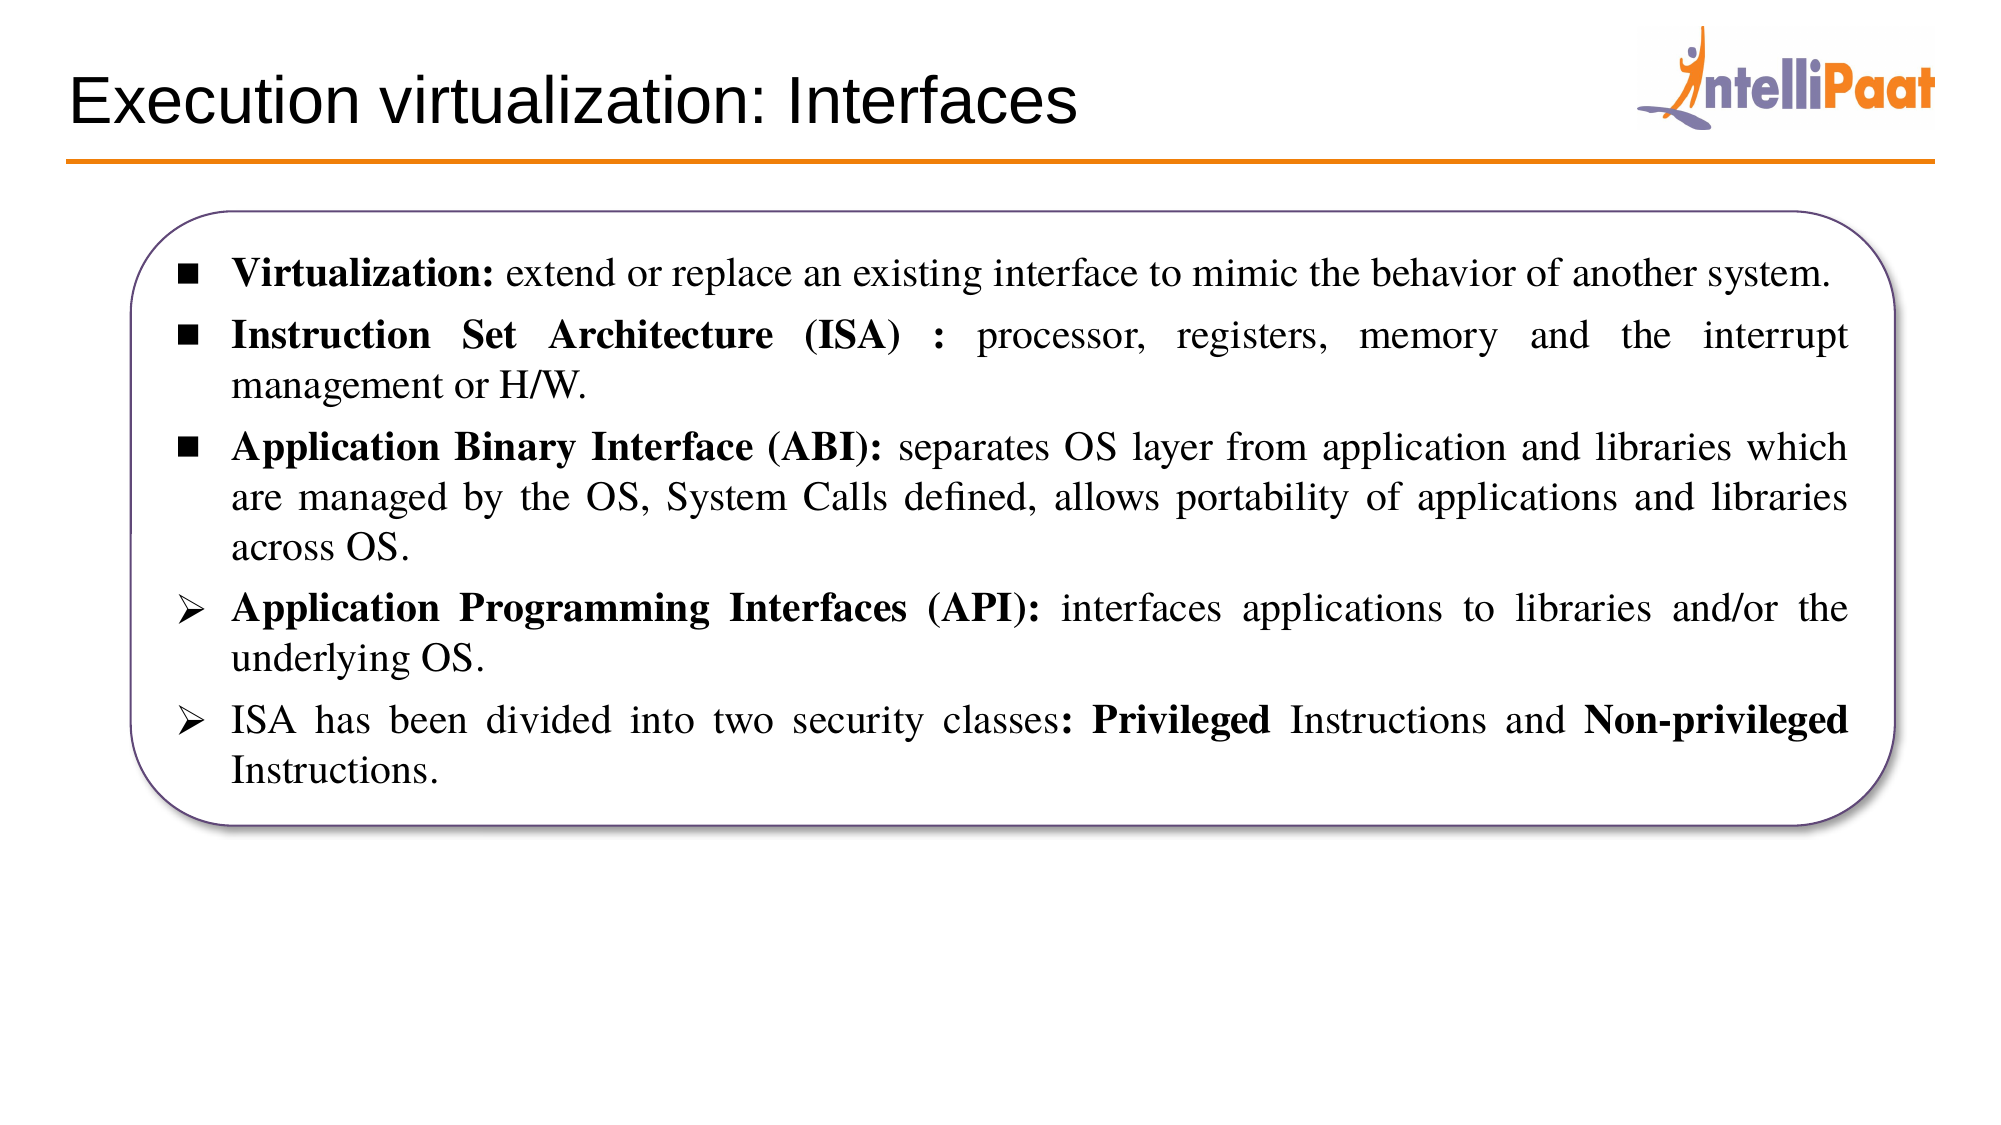

Execution virtualization: Interfaces

Virtualization: extend or replace an existing interface to mimic the behavior of another system.
Instruction Set Architecture (ISA) : processor, registers, memory and the interrupt management or H/W.
Application Binary Interface (ABI): separates OS layer from application and libraries which are managed by the OS, System Calls defined, allows portability of applications and libraries across OS.
Application Programming Interfaces (API): interfaces applications to libraries and/or the underlying OS.
ISA has been divided into two security classes: Privileged Instructions and Non-privileged Instructions.